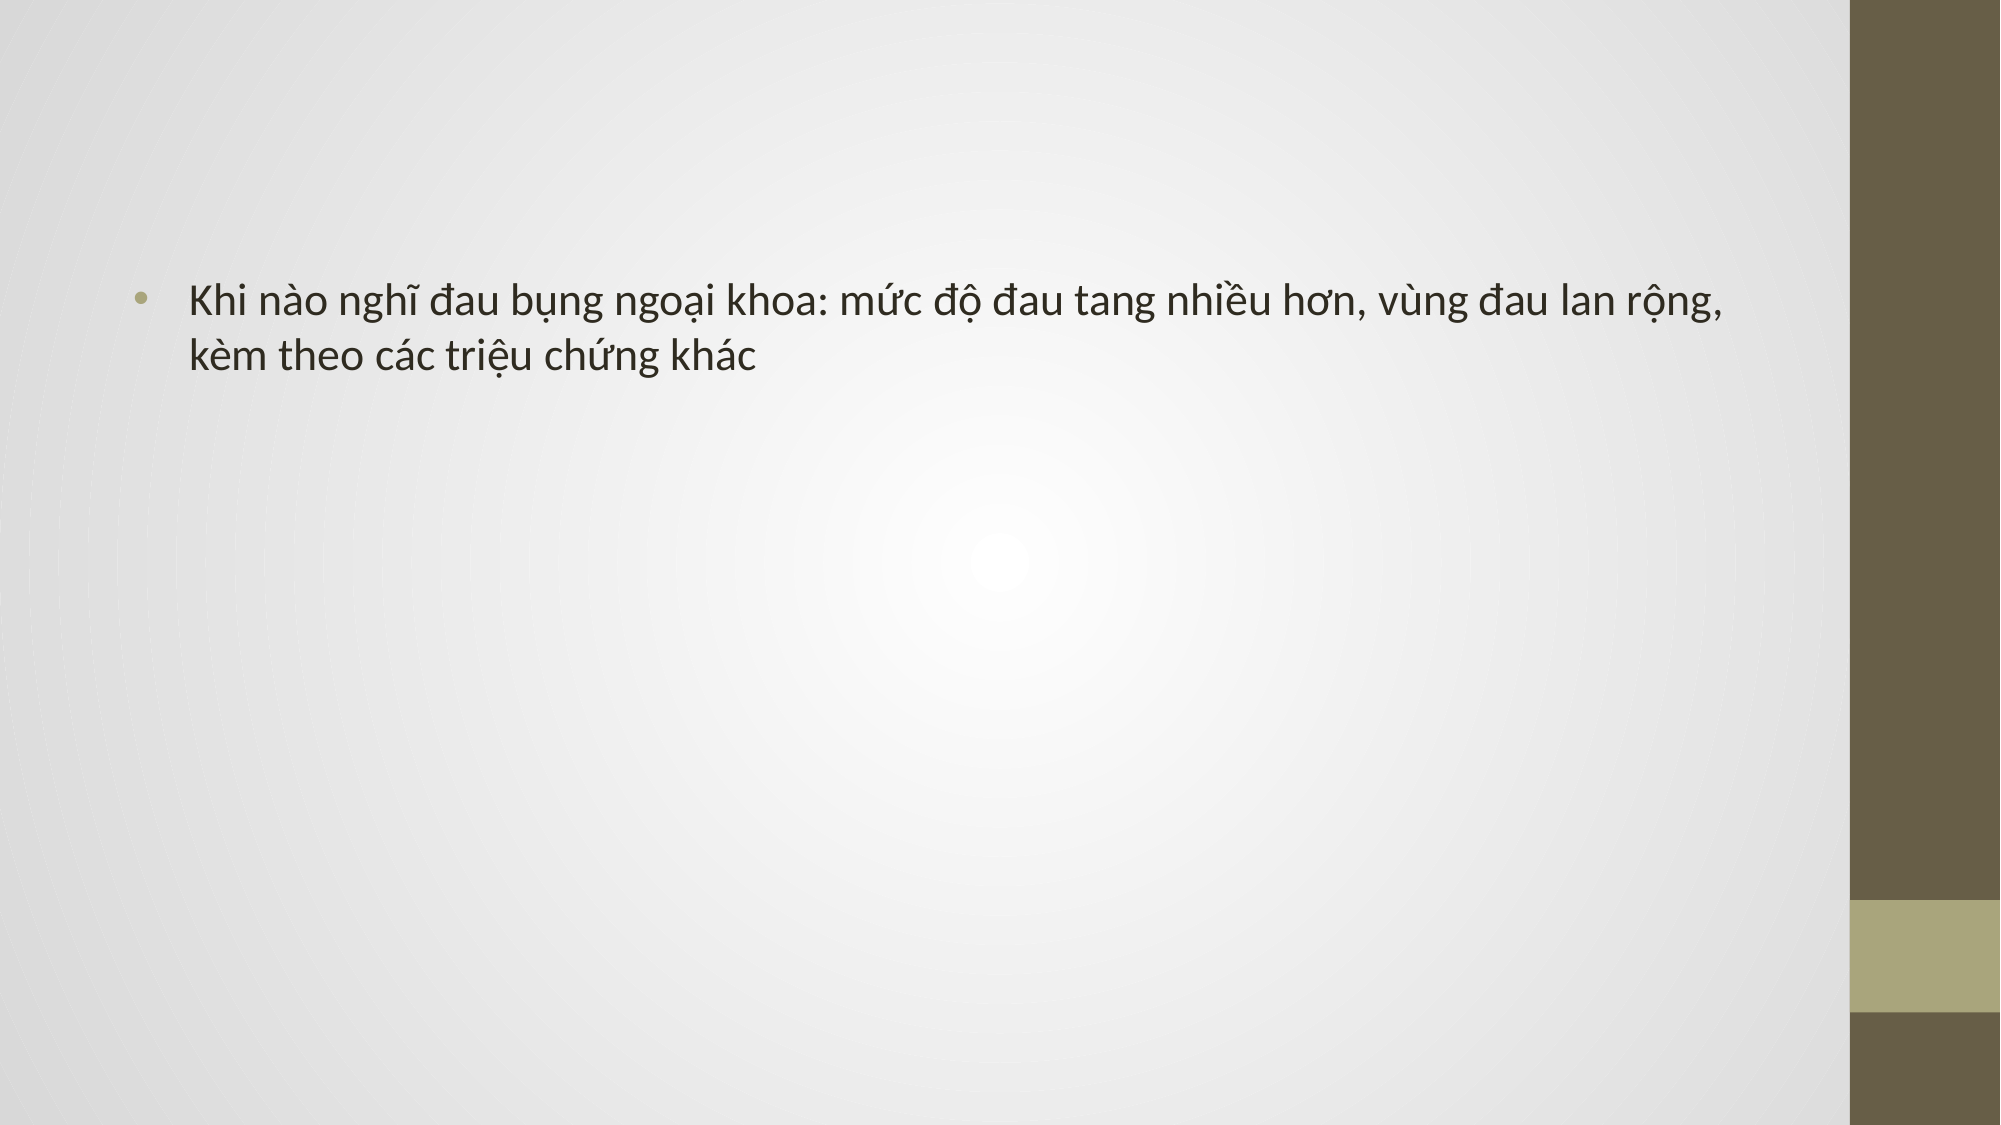

#
Khi nào nghĩ đau bụng ngoại khoa: mức độ đau tang nhiều hơn, vùng đau lan rộng, kèm theo các triệu chứng khác